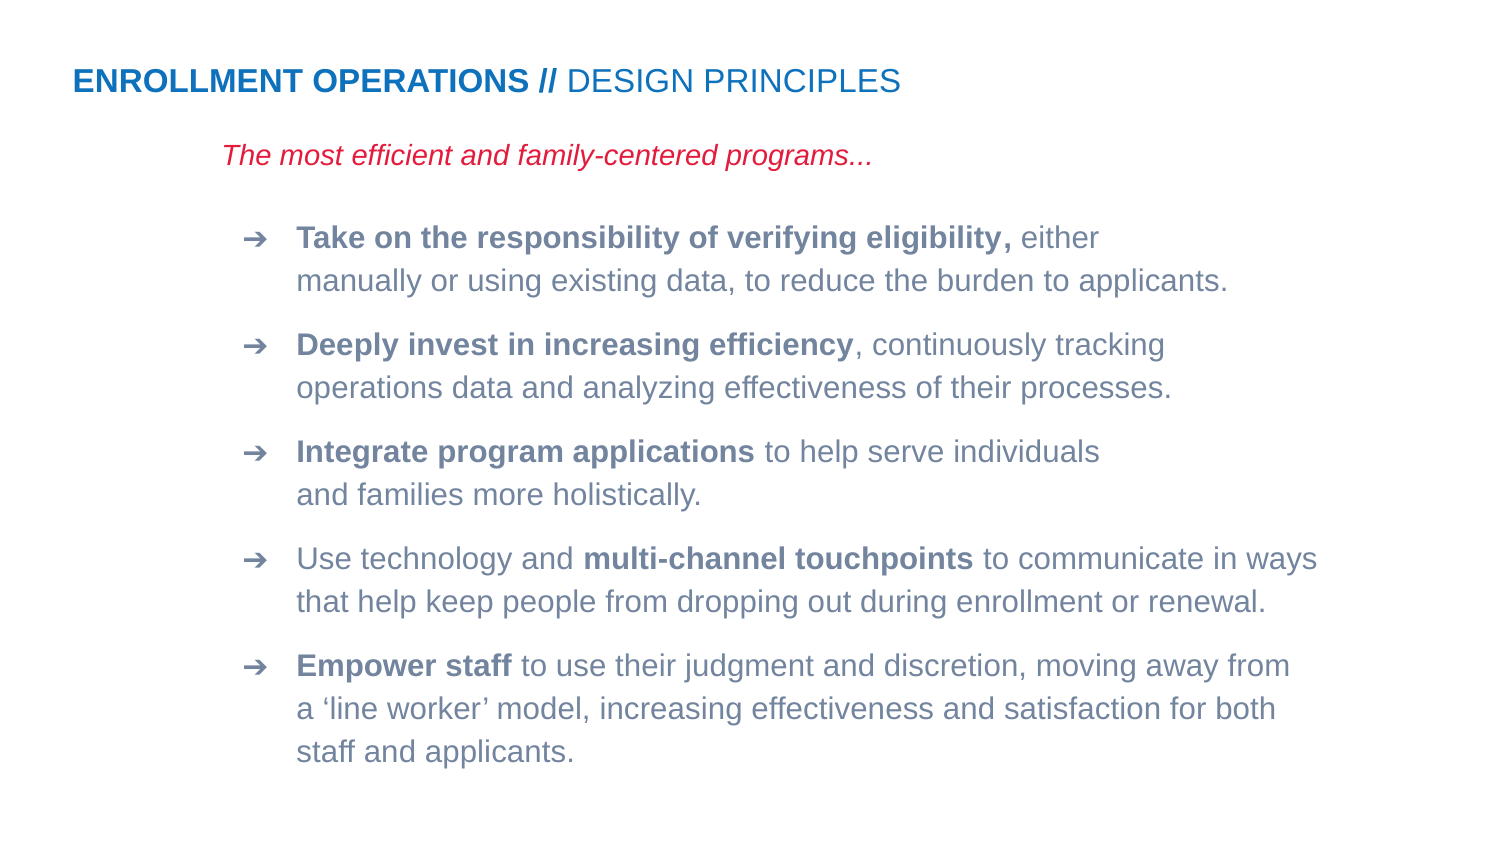

ENROLLMENT OPERATIONS // DESIGN PRINCIPLES
The most efficient and family-centered programs...

Take on the responsibility of verifying eligibility, either
manually or using existing data, to reduce the burden to applicants.
Deeply invest in increasing efficiency, continuously tracking
operations data and analyzing effectiveness of their processes.
Integrate program applications to help serve individuals
and families more holistically.
Use technology and multi-channel touchpoints to communicate in ways
that help keep people from dropping out during enrollment or renewal.
Empower staff to use their judgment and discretion, moving away from
a ‘line worker’ model, increasing effectiveness and satisfaction for both
staff and applicants.